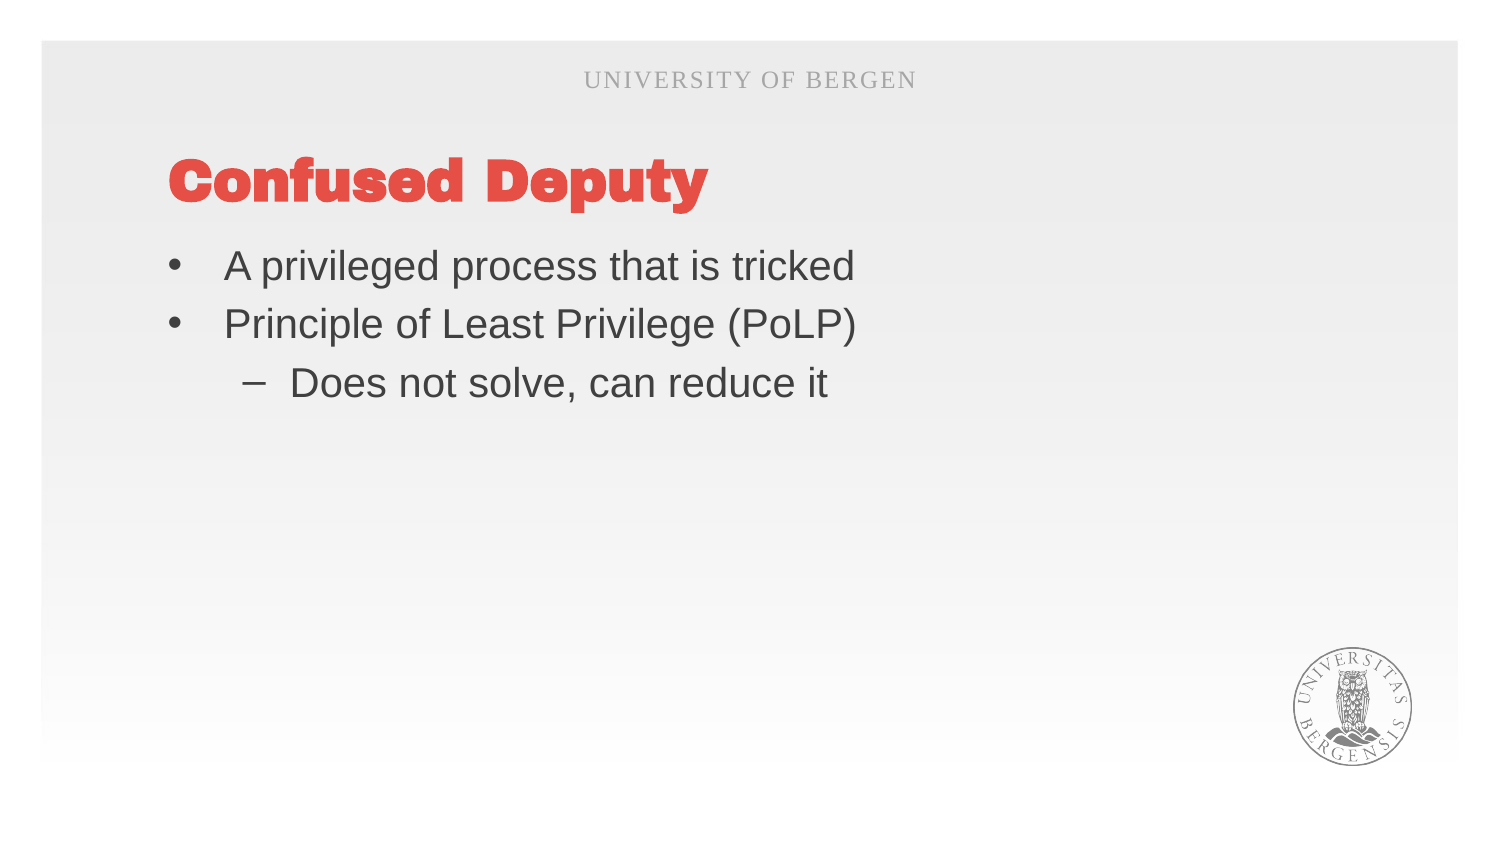

University of Bergen
# Confused Deputy
A privileged process that is tricked
Principle of Least Privilege (PoLP)
Does not solve, can reduce it